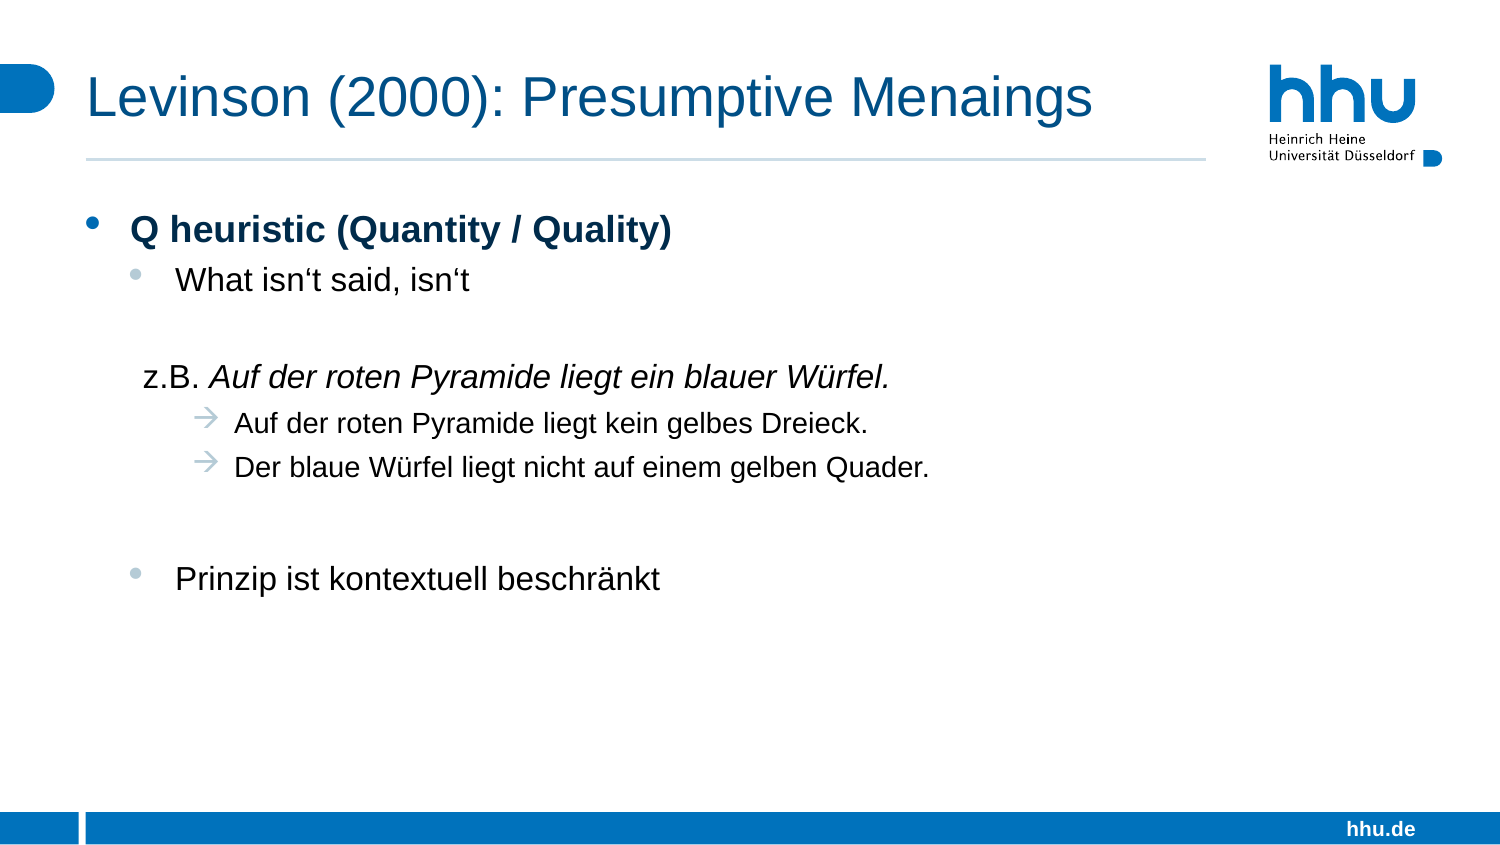

# Levinson (2000): Presumptive Menaings
Q heuristic (Quantity / Quality)
What isn‘t said, isn‘t

z.B. Auf der roten Pyramide liegt ein blauer Würfel.
Auf der roten Pyramide liegt kein gelbes Dreieck.
Der blaue Würfel liegt nicht auf einem gelben Quader.

Prinzip ist kontextuell beschränkt